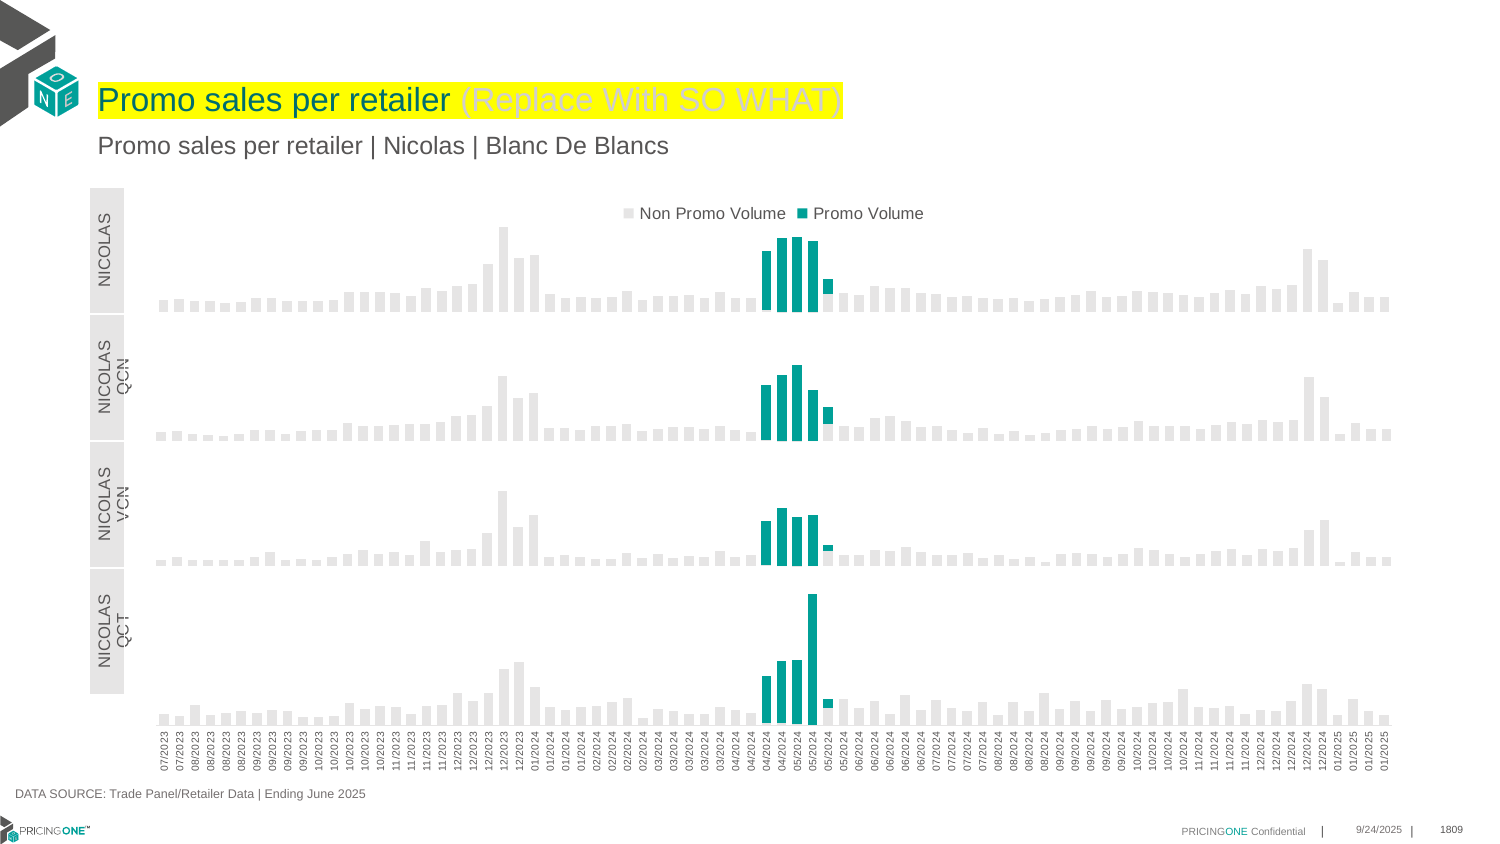

# Promo sales per retailer (Replace With SO WHAT)
Promo sales per retailer | Nicolas | Blanc De Blancs
| NICOLAS |
| --- |
| NICOLAS QCN |
| NICOLAS VCN |
| NICOLAS QCT |

### Chart

| Category | Non Promo Volume | Promo Volume |
|---|---|---|
| 45130 | 119.0 | 0.0 |
| 45137 | 126.0 | 0.0 |
| 45144 | 110.0 | 0.0 |
| 45151 | 107.0 | 0.0 |
| 45158 | 93.0 | 0.0 |
| 45165 | 99.0 | 0.0 |
| 45172 | 137.0 | 0.0 |
| 45179 | 140.0 | 0.0 |
| 45186 | 106.0 | 0.0 |
| 45193 | 109.0 | 0.0 |
| 45200 | 114.0 | 0.0 |
| 45207 | 123.0 | 0.0 |
| 45214 | 196.0 | 0.0 |
| 45221 | 204.0 | 0.0 |
| 45228 | 199.0 | 0.0 |
| 45235 | 193.0 | 0.0 |
| 45242 | 165.0 | 0.0 |
| 45249 | 238.0 | 0.0 |
| 45256 | 212.0 | 0.0 |
| 45263 | 256.0 | 0.0 |
| 45270 | 280.0 | 0.0 |
| 45277 | 485.0 | 0.0 |
| 45284 | 850.0 | 0.0 |
| 45291 | 544.0 | 0.0 |
| 45298 | 576.0 | 0.0 |
| 45305 | 185.0 | 0.0 |
| 45312 | 144.0 | 0.0 |
| 45319 | 146.0 | 0.0 |
| 45326 | 145.0 | 0.0 |
| 45333 | 154.0 | 0.0 |
| 45340 | 206.0 | 0.0 |
| 45347 | 125.0 | 0.0 |
| 45354 | 164.0 | 0.0 |
| 45361 | 164.0 | 0.0 |
| 45368 | 166.0 | 0.0 |
| 45375 | 141.0 | 0.0 |
| 45382 | 200.0 | 0.0 |
| 45389 | 141.0 | 0.0 |
| 45396 | 136.0 | 0.0 |
| 45403 | 23.0 | 590.0 |
| 45410 | 4.0 | 740.0 |
| 45417 | 3.0 | 747.0 |
| 45424 | 1.0 | 711.0 |
| 45431 | 184.0 | 152.0 |
| 45438 | 186.0 | 0.0 |
| 45445 | 170.0 | 0.0 |
| 45452 | 258.0 | 0.0 |
| 45459 | 237.0 | 0.0 |
| 45466 | 245.0 | 0.0 |
| 45473 | 193.0 | 0.0 |
| 45480 | 183.0 | 0.0 |
| 45487 | 146.0 | 0.0 |
| 45494 | 158.0 | 0.0 |
| 45501 | 144.0 | 0.0 |
| 45508 | 132.0 | 0.0 |
| 45515 | 141.0 | 0.0 |
| 45522 | 111.0 | 0.0 |
| 45529 | 133.0 | 0.0 |
| 45536 | 150.0 | 0.0 |
| 45543 | 175.0 | 0.0 |
| 45550 | 212.0 | 0.0 |
| 45557 | 155.0 | 0.0 |
| 45564 | 164.0 | 0.0 |
| 45571 | 210.0 | 0.0 |
| 45578 | 199.0 | 0.0 |
| 45585 | 192.0 | 0.0 |
| 45592 | 168.0 | 0.0 |
| 45599 | 155.0 | 0.0 |
| 45606 | 187.0 | 0.0 |
| 45613 | 224.0 | 0.0 |
| 45620 | 178.0 | 0.0 |
| 45627 | 256.0 | 0.0 |
| 45634 | 231.0 | 0.0 |
| 45641 | 272.0 | 0.0 |
| 45648 | 629.0 | 0.0 |
| 45655 | 517.0 | 0.0 |
| 45662 | 90.0 | 0.0 |
| 45669 | 196.0 | 0.0 |
| 45676 | 148.0 | 0.0 |
| 45683 | 146.0 | 0.0 |

### Chart

| Category | Non Promo Volume | Promo Volume |
|---|---|---|
| 45130 | 48.0 | 0.0 |
| 45137 | 53.0 | 0.0 |
| 45144 | 39.0 | 0.0 |
| 45151 | 33.0 | 0.0 |
| 45158 | 26.0 | 0.0 |
| 45165 | 39.0 | 0.0 |
| 45172 | 60.0 | 0.0 |
| 45179 | 56.0 | 0.0 |
| 45186 | 38.0 | 0.0 |
| 45193 | 53.0 | 0.0 |
| 45200 | 56.0 | 0.0 |
| 45207 | 58.0 | 0.0 |
| 45214 | 95.0 | 0.0 |
| 45221 | 80.0 | 0.0 |
| 45228 | 78.0 | 0.0 |
| 45235 | 85.0 | 0.0 |
| 45242 | 89.0 | 0.0 |
| 45249 | 88.0 | 0.0 |
| 45256 | 101.0 | 0.0 |
| 45263 | 128.0 | 0.0 |
| 45270 | 135.0 | 0.0 |
| 45277 | 180.0 | 0.0 |
| 45284 | 334.0 | 0.0 |
| 45291 | 224.0 | 0.0 |
| 45298 | 250.0 | 0.0 |
| 45305 | 66.0 | 0.0 |
| 45312 | 67.0 | 0.0 |
| 45319 | 59.0 | 0.0 |
| 45326 | 78.0 | 0.0 |
| 45333 | 79.0 | 0.0 |
| 45340 | 90.0 | 0.0 |
| 45347 | 51.0 | 0.0 |
| 45354 | 64.0 | 0.0 |
| 45361 | 73.0 | 0.0 |
| 45368 | 75.0 | 0.0 |
| 45375 | 64.0 | 0.0 |
| 45382 | 79.0 | 0.0 |
| 45389 | 56.0 | 0.0 |
| 45396 | 48.0 | 0.0 |
| 45403 | 8.0 | 283.0 |
| 45410 | 2.0 | 340.0 |
| 45417 | 1.0 | 392.0 |
| 45424 | 0.0 | 262.0 |
| 45431 | 90.0 | 84.0 |
| 45438 | 76.0 | 0.0 |
| 45445 | 74.0 | 0.0 |
| 45452 | 120.0 | 0.0 |
| 45459 | 128.0 | 0.0 |
| 45466 | 105.0 | 0.0 |
| 45473 | 71.0 | 0.0 |
| 45480 | 79.0 | 0.0 |
| 45487 | 58.0 | 0.0 |
| 45494 | 43.0 | 0.0 |
| 45501 | 67.0 | 0.0 |
| 45508 | 39.0 | 0.0 |
| 45515 | 55.0 | 0.0 |
| 45522 | 34.0 | 0.0 |
| 45529 | 40.0 | 0.0 |
| 45536 | 56.0 | 0.0 |
| 45543 | 64.0 | 0.0 |
| 45550 | 80.0 | 0.0 |
| 45557 | 63.0 | 0.0 |
| 45564 | 72.0 | 0.0 |
| 45571 | 102.0 | 0.0 |
| 45578 | 79.0 | 0.0 |
| 45585 | 80.0 | 0.0 |
| 45592 | 77.0 | 0.0 |
| 45599 | 61.0 | 0.0 |
| 45606 | 84.0 | 0.0 |
| 45613 | 98.0 | 0.0 |
| 45620 | 90.0 | 0.0 |
| 45627 | 110.0 | 0.0 |
| 45634 | 98.0 | 0.0 |
| 45641 | 111.0 | 0.0 |
| 45648 | 328.0 | 0.0 |
| 45655 | 227.0 | 0.0 |
| 45662 | 37.0 | 0.0 |
| 45669 | 91.0 | 0.0 |
| 45676 | 63.0 | 0.0 |
| 45683 | 63.0 | 0.0 |

### Chart

| Category | Non Promo Volume | Promo Volume |
|---|---|---|
| 45130 | 20.0 | 0.0 |
| 45137 | 33.0 | 0.0 |
| 45144 | 20.0 | 0.0 |
| 45151 | 23.0 | 0.0 |
| 45158 | 21.0 | 0.0 |
| 45165 | 21.0 | 0.0 |
| 45172 | 31.0 | 0.0 |
| 45179 | 48.0 | 0.0 |
| 45186 | 20.0 | 0.0 |
| 45193 | 25.0 | 0.0 |
| 45200 | 20.0 | 0.0 |
| 45207 | 30.0 | 0.0 |
| 45214 | 42.0 | 0.0 |
| 45221 | 55.0 | 0.0 |
| 45228 | 42.0 | 0.0 |
| 45235 | 50.0 | 0.0 |
| 45242 | 39.0 | 0.0 |
| 45249 | 86.0 | 0.0 |
| 45256 | 49.0 | 0.0 |
| 45263 | 54.0 | 0.0 |
| 45270 | 59.0 | 0.0 |
| 45277 | 114.0 | 0.0 |
| 45284 | 256.0 | 0.0 |
| 45291 | 134.0 | 0.0 |
| 45298 | 175.0 | 0.0 |
| 45305 | 31.0 | 0.0 |
| 45312 | 37.0 | 0.0 |
| 45319 | 32.0 | 0.0 |
| 45326 | 25.0 | 0.0 |
| 45333 | 25.0 | 0.0 |
| 45340 | 46.0 | 0.0 |
| 45347 | 28.0 | 0.0 |
| 45354 | 43.0 | 0.0 |
| 45361 | 27.0 | 0.0 |
| 45368 | 34.0 | 0.0 |
| 45375 | 31.0 | 0.0 |
| 45382 | 52.0 | 0.0 |
| 45389 | 30.0 | 0.0 |
| 45396 | 38.0 | 0.0 |
| 45403 | 3.0 | 153.0 |
| 45410 | 0.0 | 198.0 |
| 45417 | 1.0 | 167.0 |
| 45424 | 0.0 | 177.0 |
| 45431 | 53.0 | 19.0 |
| 45438 | 40.0 | 0.0 |
| 45445 | 38.0 | 0.0 |
| 45452 | 55.0 | 0.0 |
| 45459 | 52.0 | 0.0 |
| 45466 | 67.0 | 0.0 |
| 45473 | 48.0 | 0.0 |
| 45480 | 38.0 | 0.0 |
| 45487 | 37.0 | 0.0 |
| 45494 | 46.0 | 0.0 |
| 45501 | 29.0 | 0.0 |
| 45508 | 40.0 | 0.0 |
| 45515 | 26.0 | 0.0 |
| 45522 | 32.0 | 0.0 |
| 45529 | 16.0 | 0.0 |
| 45536 | 42.0 | 0.0 |
| 45543 | 44.0 | 0.0 |
| 45550 | 41.0 | 0.0 |
| 45557 | 32.0 | 0.0 |
| 45564 | 43.0 | 0.0 |
| 45571 | 61.0 | 0.0 |
| 45578 | 55.0 | 0.0 |
| 45585 | 43.0 | 0.0 |
| 45592 | 33.0 | 0.0 |
| 45599 | 43.0 | 0.0 |
| 45606 | 51.0 | 0.0 |
| 45613 | 59.0 | 0.0 |
| 45620 | 40.0 | 0.0 |
| 45627 | 60.0 | 0.0 |
| 45634 | 51.0 | 0.0 |
| 45641 | 62.0 | 0.0 |
| 45648 | 123.0 | 0.0 |
| 45655 | 160.0 | 0.0 |
| 45662 | 16.0 | 0.0 |
| 45669 | 50.0 | 0.0 |
| 45676 | 33.0 | 0.0 |
| 45683 | 32.0 | 0.0 |

### Chart

| Category | Non Promo Volume | Promo Volume |
|---|---|---|
| 45130 | 10.0 | 0.0 |
| 45137 | 8.0 | 0.0 |
| 45144 | 18.0 | 0.0 |
| 45151 | 9.0 | 0.0 |
| 45158 | 11.0 | 0.0 |
| 45165 | 12.0 | 0.0 |
| 45172 | 11.0 | 0.0 |
| 45179 | 13.0 | 0.0 |
| 45186 | 12.0 | 0.0 |
| 45193 | 7.0 | 0.0 |
| 45200 | 7.0 | 0.0 |
| 45207 | 8.0 | 0.0 |
| 45214 | 19.0 | 0.0 |
| 45221 | 14.0 | 0.0 |
| 45228 | 17.0 | 0.0 |
| 45235 | 16.0 | 0.0 |
| 45242 | 10.0 | 0.0 |
| 45249 | 17.0 | 0.0 |
| 45256 | 18.0 | 0.0 |
| 45263 | 28.0 | 0.0 |
| 45270 | 21.0 | 0.0 |
| 45277 | 28.0 | 0.0 |
| 45284 | 49.0 | 0.0 |
| 45291 | 55.0 | 0.0 |
| 45298 | 33.0 | 0.0 |
| 45305 | 16.0 | 0.0 |
| 45312 | 13.0 | 0.0 |
| 45319 | 16.0 | 0.0 |
| 45326 | 17.0 | 0.0 |
| 45333 | 20.0 | 0.0 |
| 45340 | 24.0 | 0.0 |
| 45347 | 6.0 | 0.0 |
| 45354 | 14.0 | 0.0 |
| 45361 | 12.0 | 0.0 |
| 45368 | 10.0 | 0.0 |
| 45375 | 10.0 | 0.0 |
| 45382 | 16.0 | 0.0 |
| 45389 | 13.0 | 0.0 |
| 45396 | 11.0 | 0.0 |
| 45403 | 2.0 | 41.0 |
| 45410 | 2.0 | 54.0 |
| 45417 | 1.0 | 56.0 |
| 45424 | 0.0 | 114.0 |
| 45431 | 15.0 | 8.0 |
| 45438 | 23.0 | 0.0 |
| 45445 | 15.0 | 0.0 |
| 45452 | 21.0 | 0.0 |
| 45459 | 10.0 | 0.0 |
| 45466 | 26.0 | 0.0 |
| 45473 | 13.0 | 0.0 |
| 45480 | 22.0 | 0.0 |
| 45487 | 15.0 | 0.0 |
| 45494 | 12.0 | 0.0 |
| 45501 | 20.0 | 0.0 |
| 45508 | 9.0 | 0.0 |
| 45515 | 20.0 | 0.0 |
| 45522 | 12.0 | 0.0 |
| 45529 | 28.0 | 0.0 |
| 45536 | 14.0 | 0.0 |
| 45543 | 21.0 | 0.0 |
| 45550 | 12.0 | 0.0 |
| 45557 | 22.0 | 0.0 |
| 45564 | 14.0 | 0.0 |
| 45571 | 16.0 | 0.0 |
| 45578 | 19.0 | 0.0 |
| 45585 | 20.0 | 0.0 |
| 45592 | 32.0 | 0.0 |
| 45599 | 16.0 | 0.0 |
| 45606 | 15.0 | 0.0 |
| 45613 | 17.0 | 0.0 |
| 45620 | 10.0 | 0.0 |
| 45627 | 13.0 | 0.0 |
| 45634 | 12.0 | 0.0 |
| 45641 | 21.0 | 0.0 |
| 45648 | 36.0 | 0.0 |
| 45655 | 32.0 | 0.0 |
| 45662 | 9.0 | 0.0 |
| 45669 | 23.0 | 0.0 |
| 45676 | 12.0 | 0.0 |
| 45683 | 9.0 | 0.0 |
DATA SOURCE: Trade Panel/Retailer Data | Ending June 2025

9/24/2025
1809